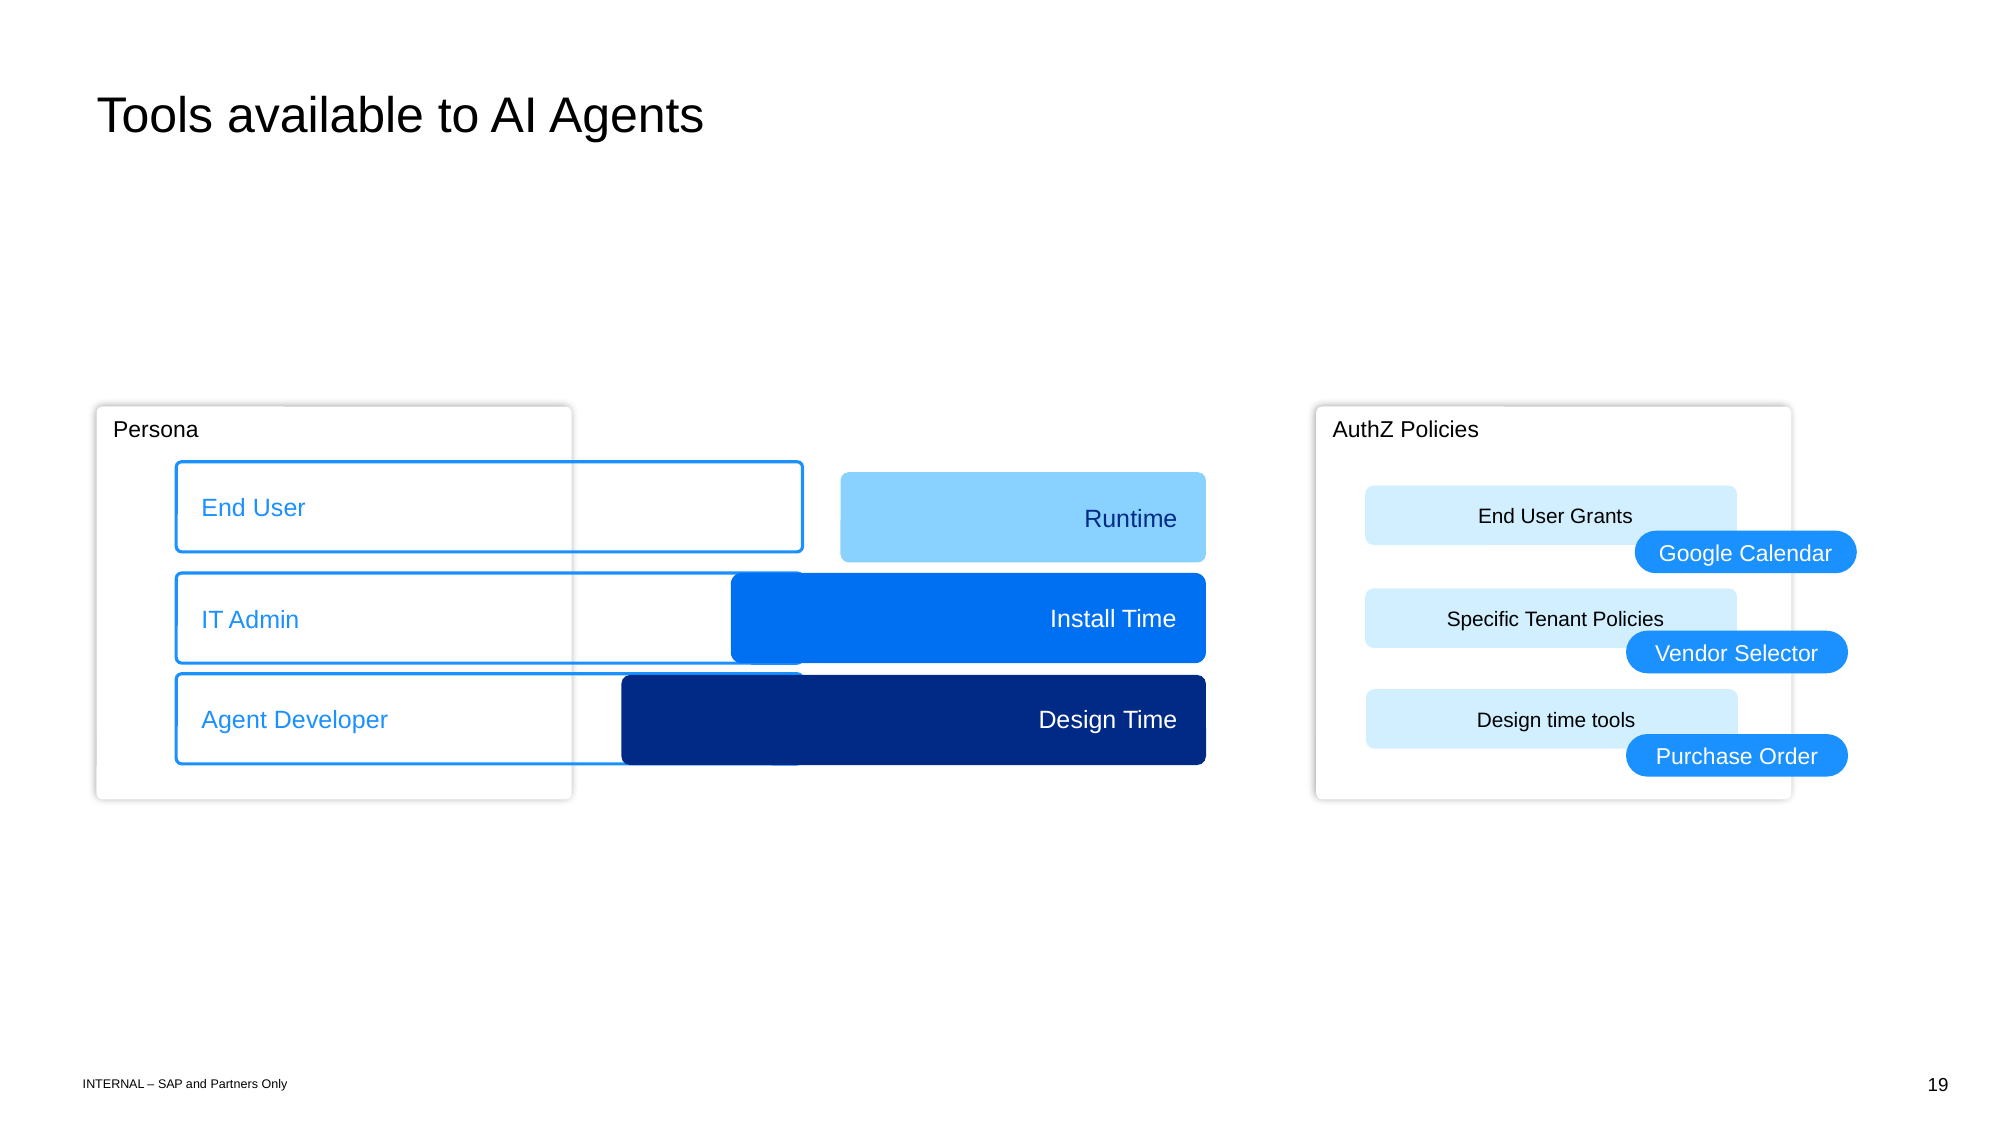

# Tools available to AI Agents
Persona
AuthZ Policies
End User

End User Grants
Runtime
Google Calendar
IT Admin

Specific Tenant Policies
Install Time
Vendor Selector
Agent Developer

Design time tools
Design Time
Purchase Order